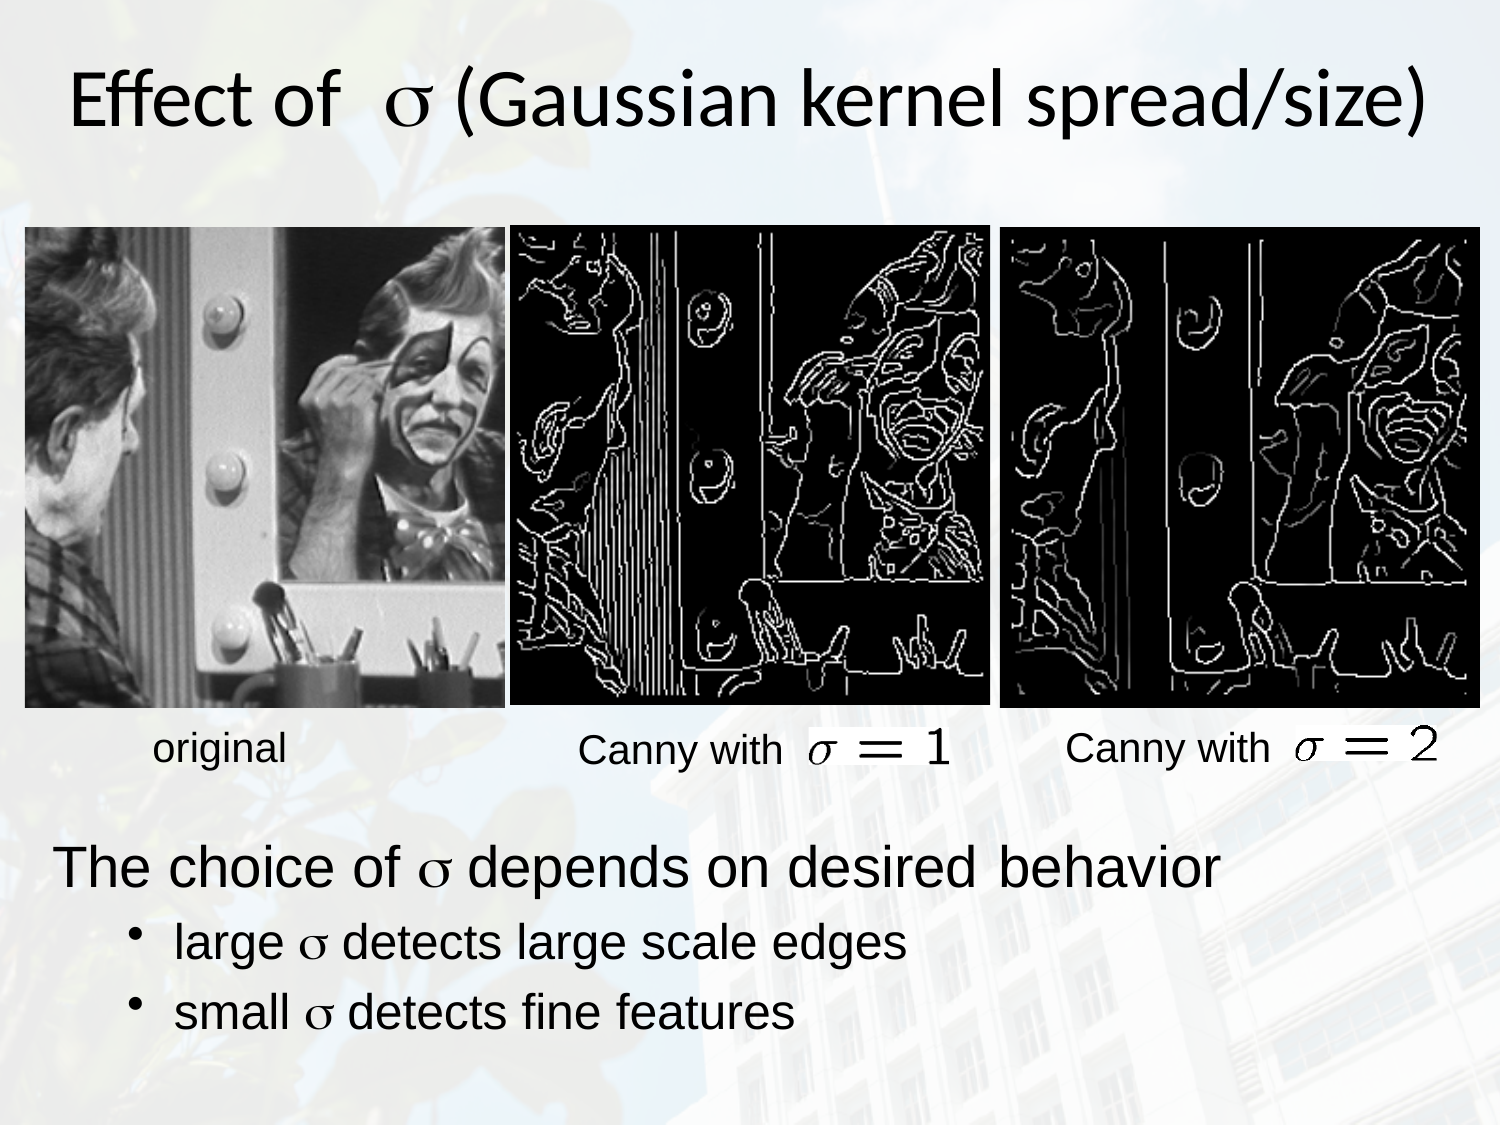

# Effect of σ (Gaussian kernel spread/size)

original
Canny with
Canny with

The choice of σ depends on desired behavior
large σ detects large scale edges
small σ detects fine features